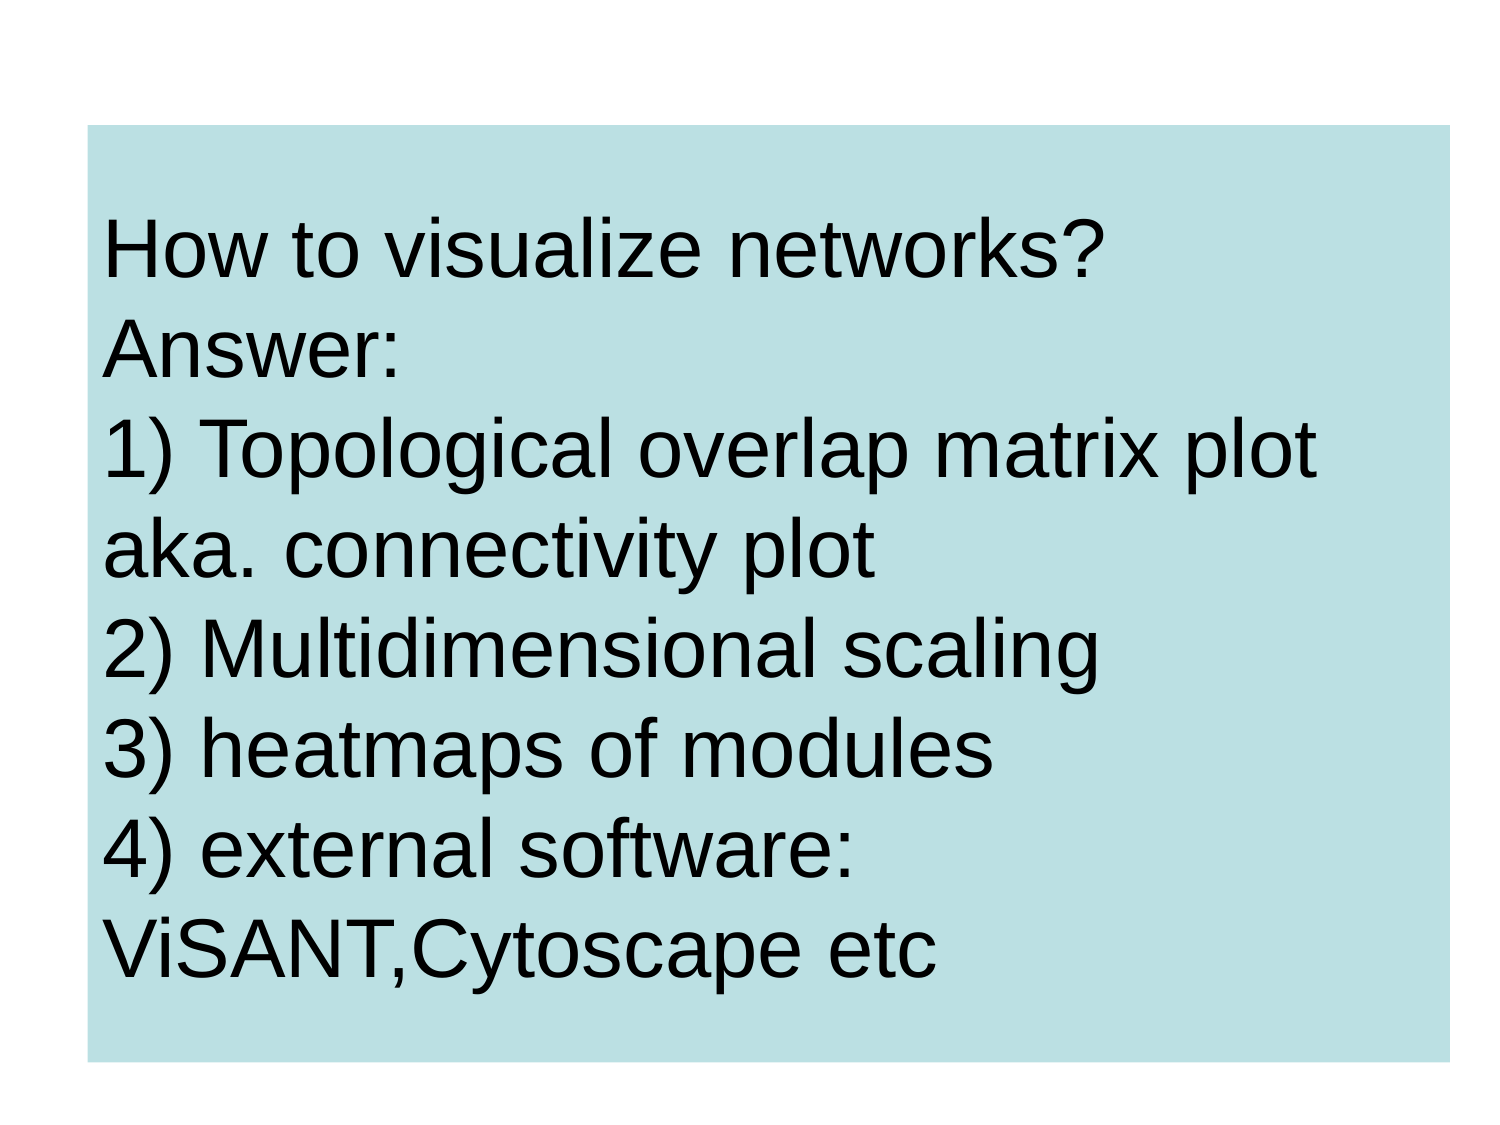

# How to visualize networks? Answer: 1) Topological overlap matrix plot aka. connectivity plot 2) Multidimensional scaling 3) heatmaps of modules 4) external software: ViSANT,Cytoscape etc